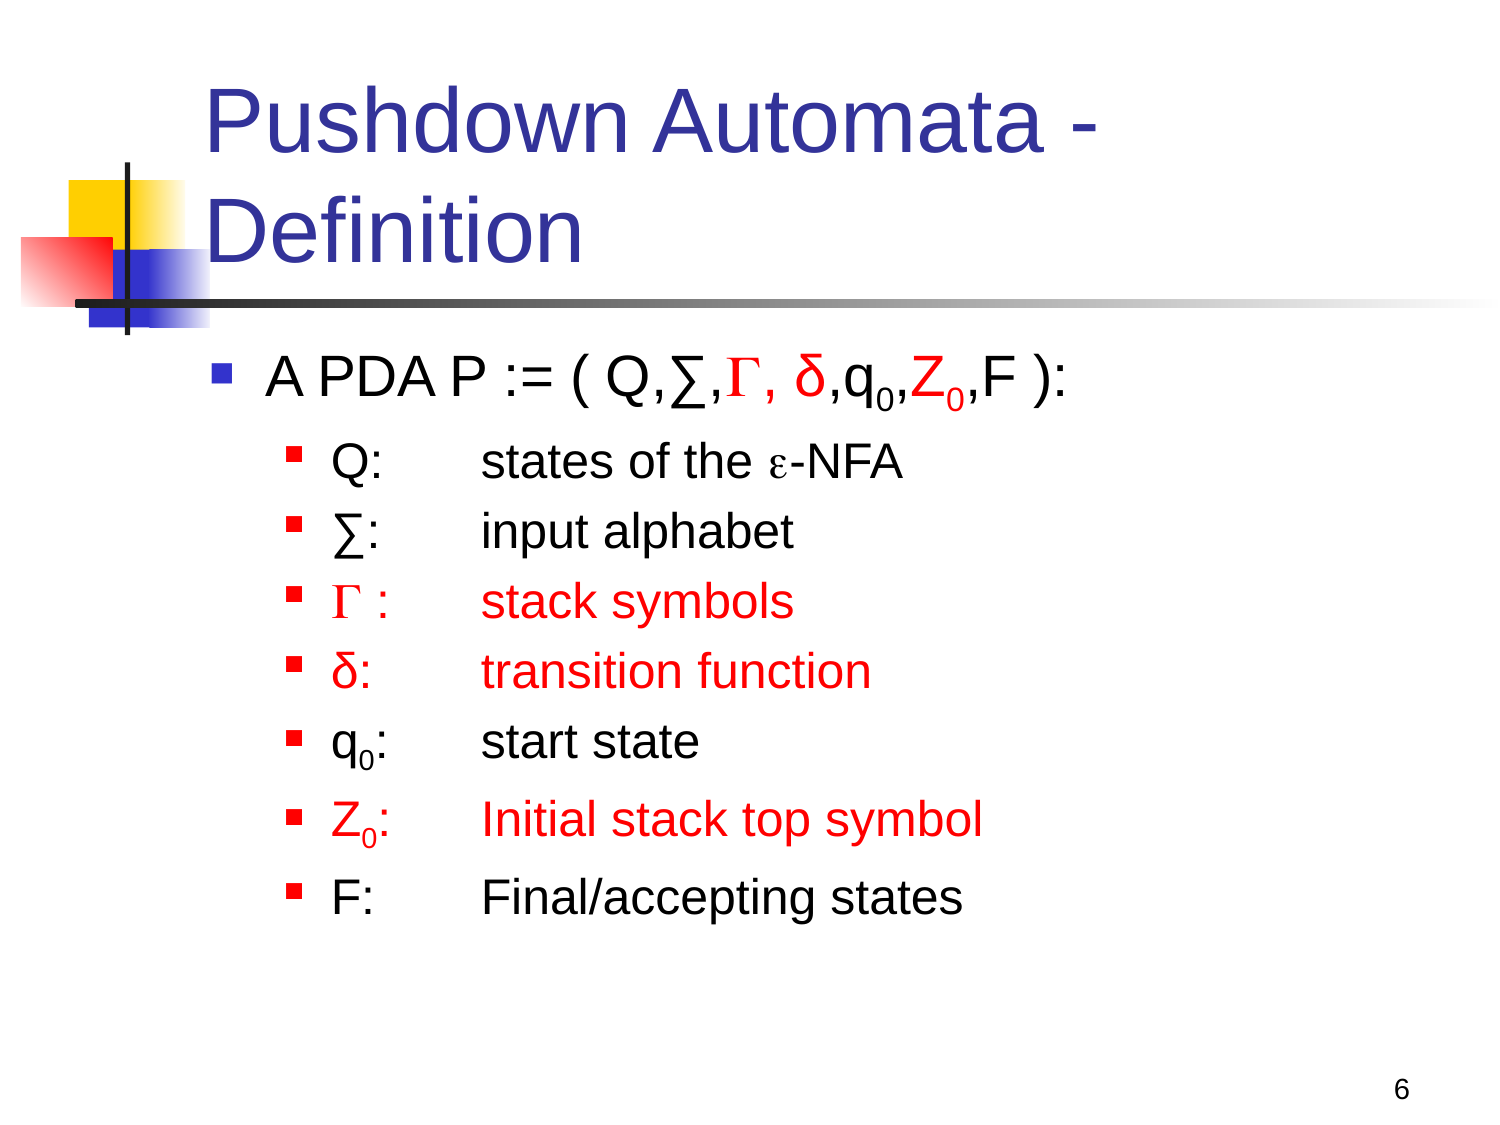

# Pushdown Automata - Definition
A PDA P := ( Q,∑,Γ, δ,q0,Z0,F ):
Q: 	states of the ε-NFA
∑: 	input alphabet
Γ :	stack symbols
δ:	transition function
q0:	start state
Z0:	Initial stack top symbol
F:	Final/accepting states

6